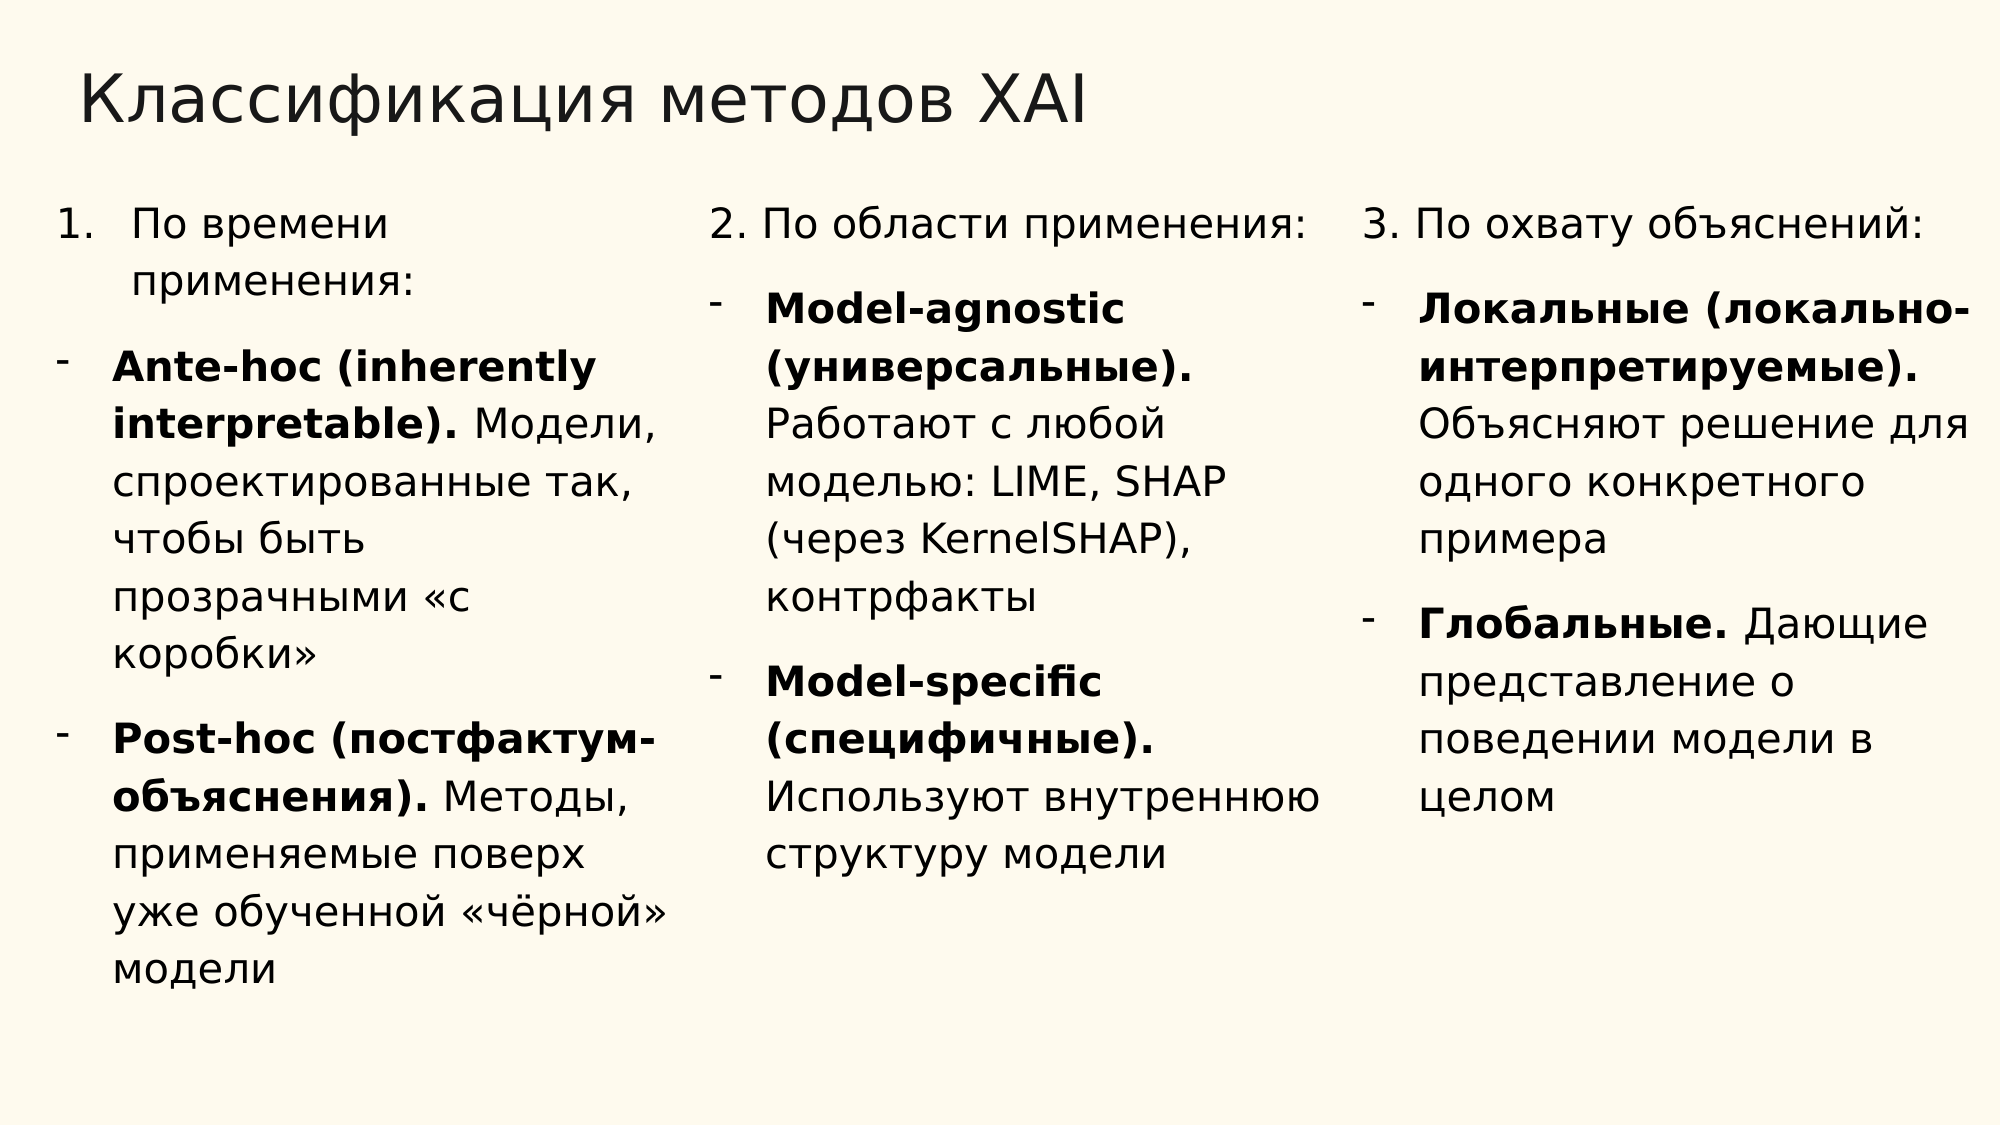

# Классификация методов XAI
По времени применения:
Ante-hoc (inherently interpretable). Модели, спроектированные так, чтобы быть прозрачными «с коробки»
Post-hoc (постфактум-объяснения). Методы, применяемые поверх уже обученной «чёрной» модели
2. По области применения:
Model-agnostic (универсальные). Работают с любой моделью: LIME, SHAP (через KernelSHAP), контрфакты
Model-specific (специфичные). Используют внутреннюю структуру модели
3. По охвату объяснений:
Локальные (локально-интерпретируемые). Объясняют решение для одного конкретного примера
Глобальные. Дающие представление о поведении модели в целом